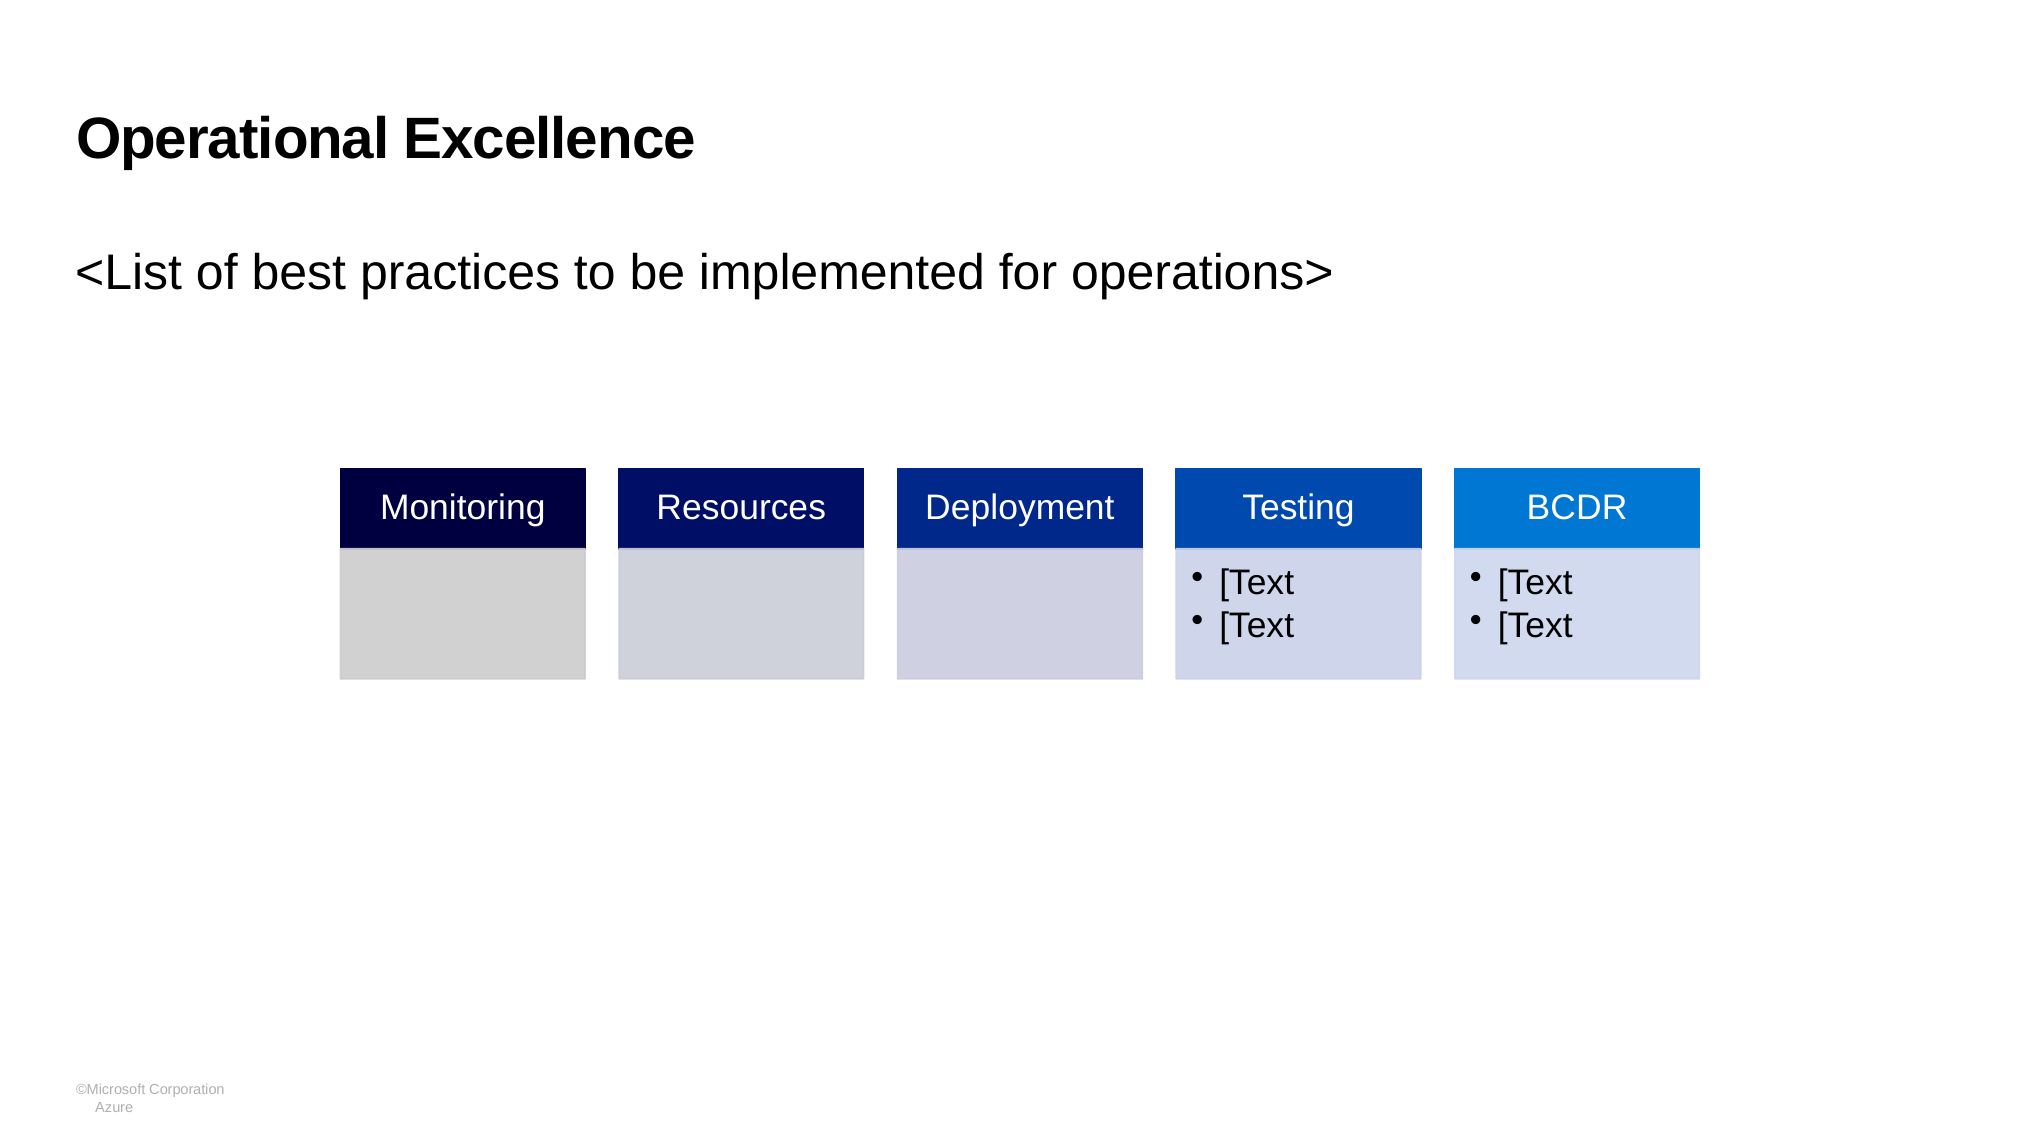

# Operational Excellence
Monitoring

Resources

Deployment

Testing
[Text
[Text
BCDR
[Text
[Text
<List of best practices to be implemented for operations>